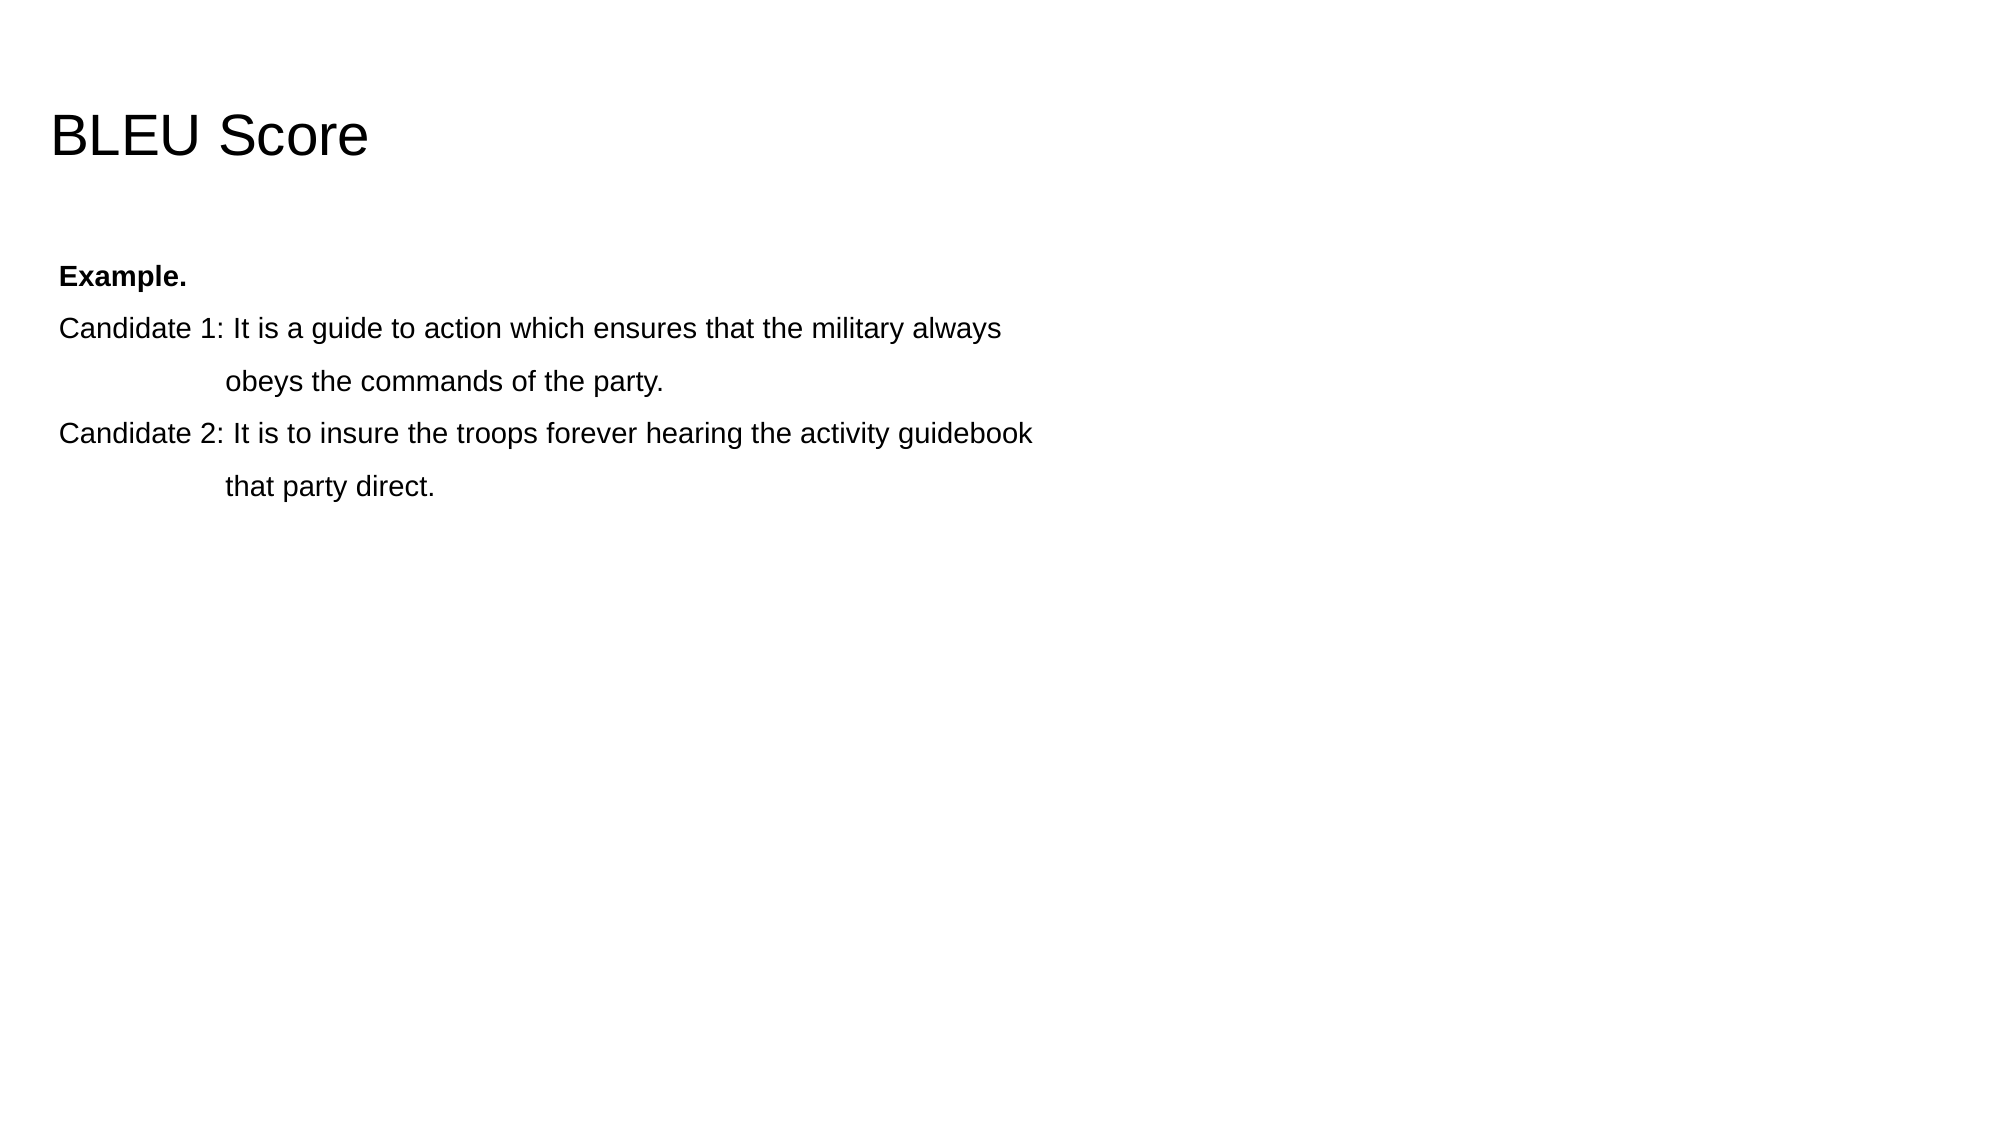

BLEU Score
Example.
Candidate 1: It is a guide to action which ensures that the military always 	  obeys the commands of the party.
Candidate 2: It is to insure the troops forever hearing the activity guidebook 	  that party direct.